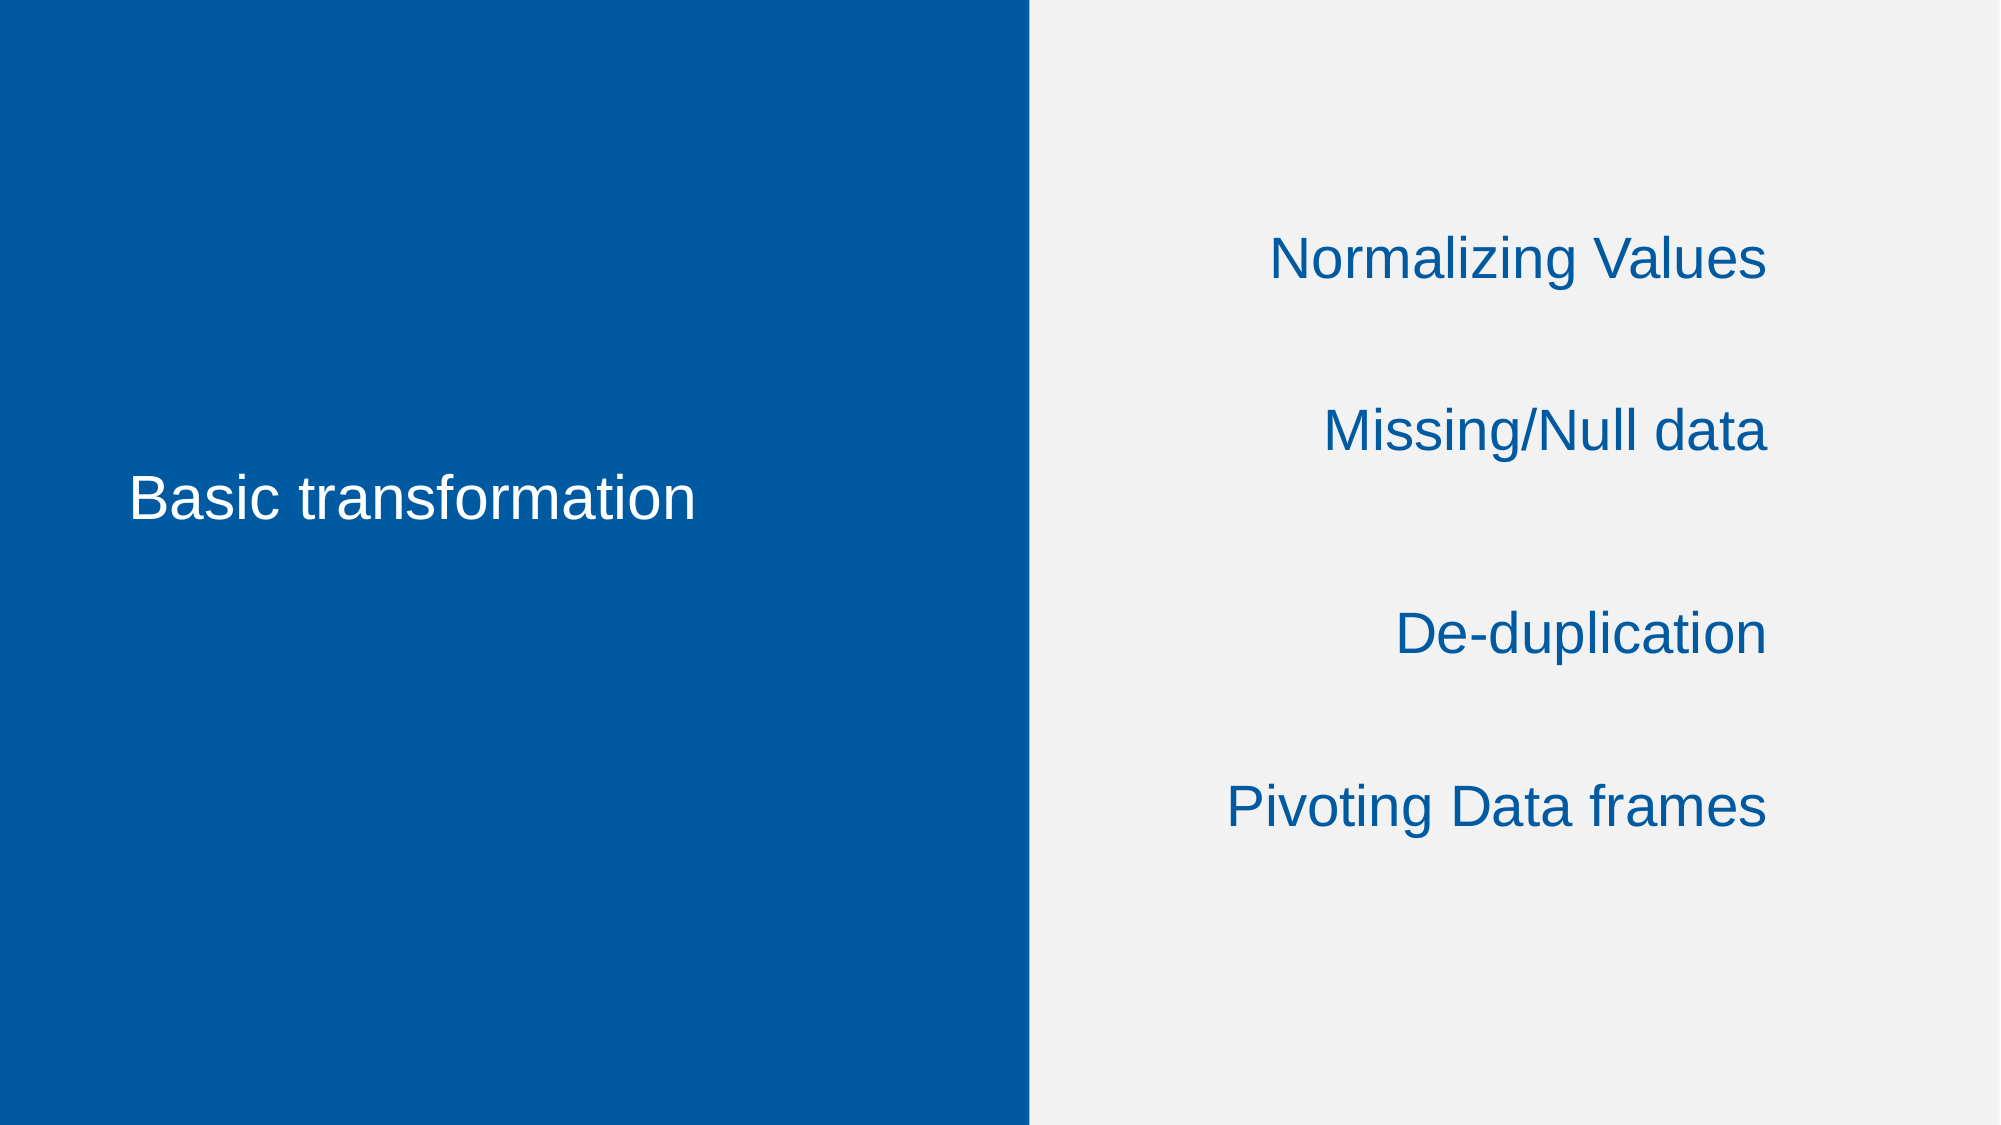

| Normalizing Values |
| --- |
| Missing/Null data |
| De-duplication |
| Pivoting Data frames |
Basic transformation